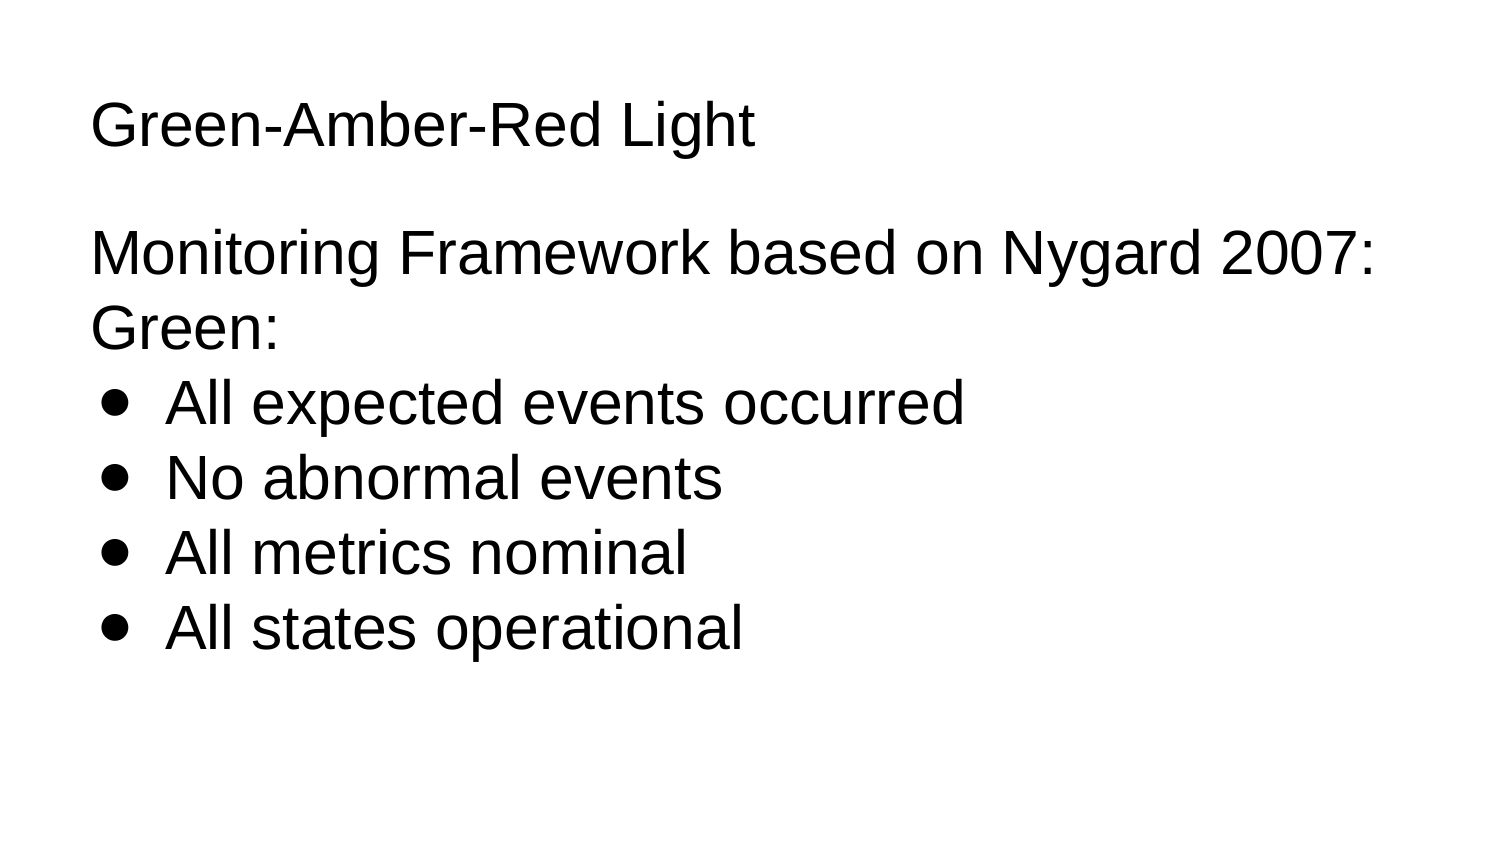

# Green-Amber-Red Light
Monitoring Framework based on Nygard 2007:
Green:
All expected events occurred
No abnormal events
All metrics nominal
All states operational